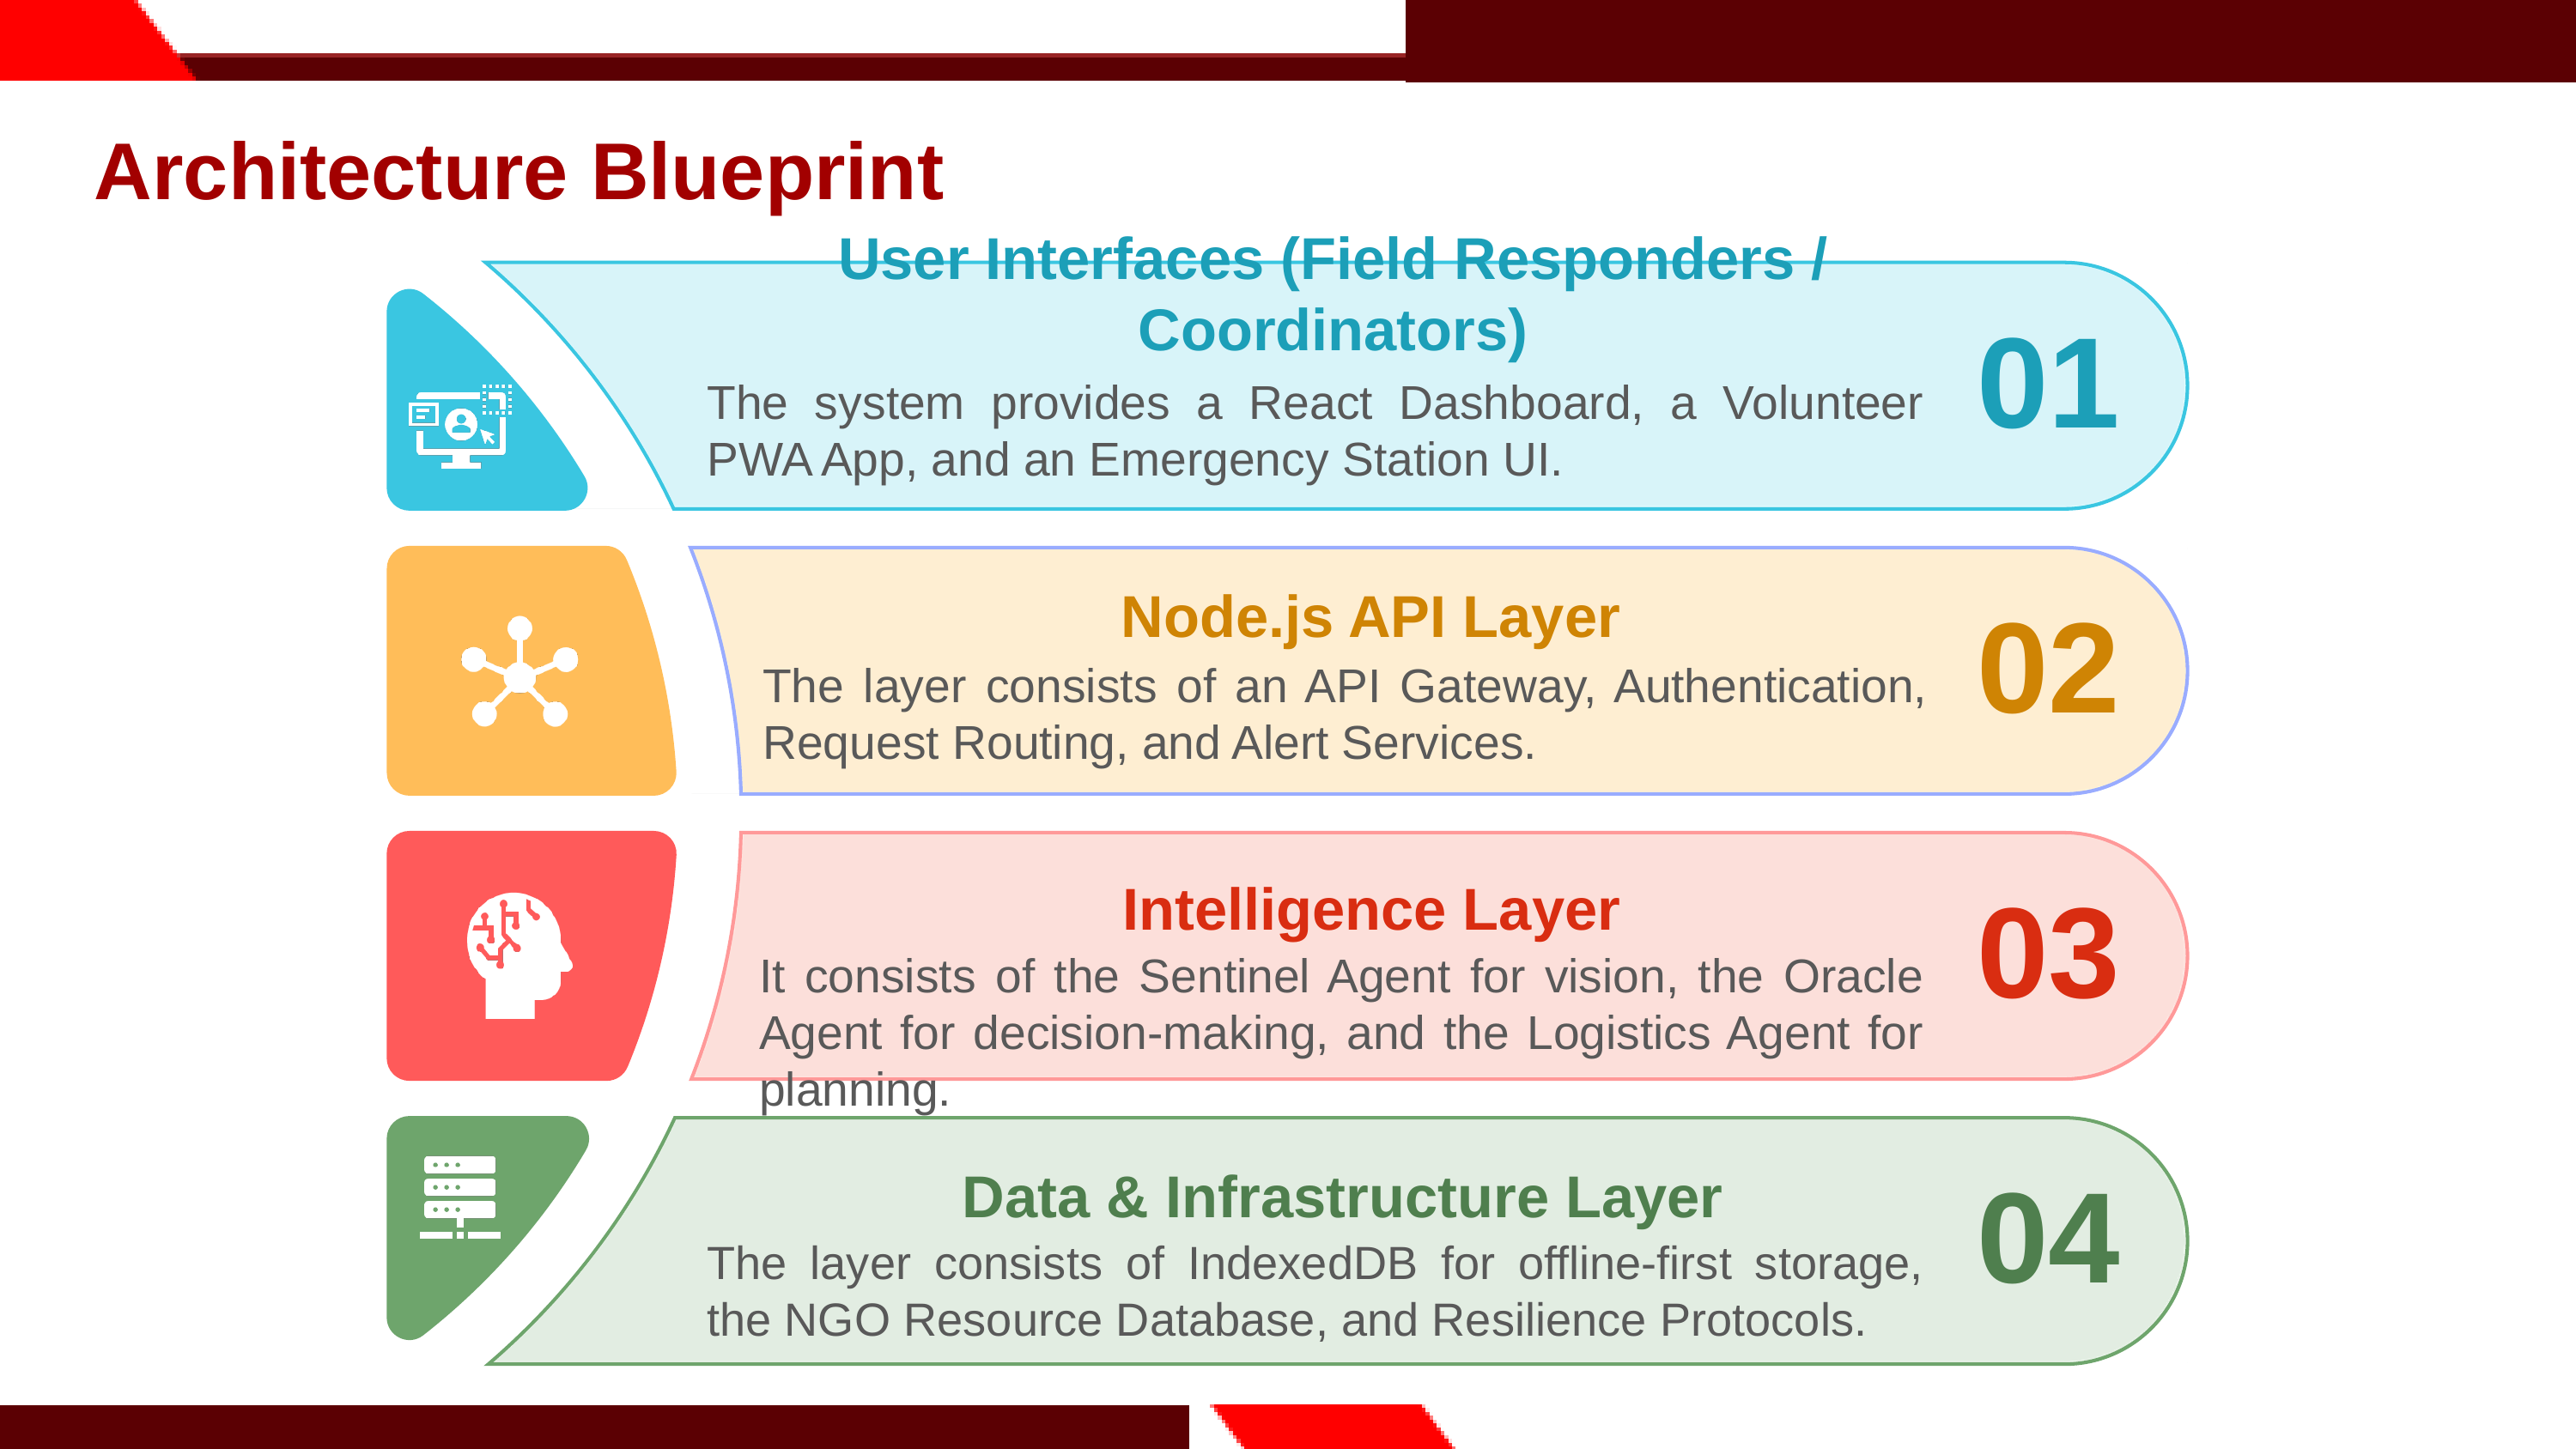

Architecture Blueprint

User Interfaces (Field Responders / Coordinators)

01

The system provides a React Dashboard, a Volunteer PWA App, and an Emergency Station UI.

Node.js API Layer

02

The layer consists of an API Gateway, Authentication, Request Routing, and Alert Services.

Intelligence Layer

03

It consists of the Sentinel Agent for vision, the Oracle Agent for decision-making, and the Logistics Agent for planning.

Data & Infrastructure Layer

04
The layer consists of IndexedDB for offline-first storage, the NGO Resource Database, and Resilience Protocols.